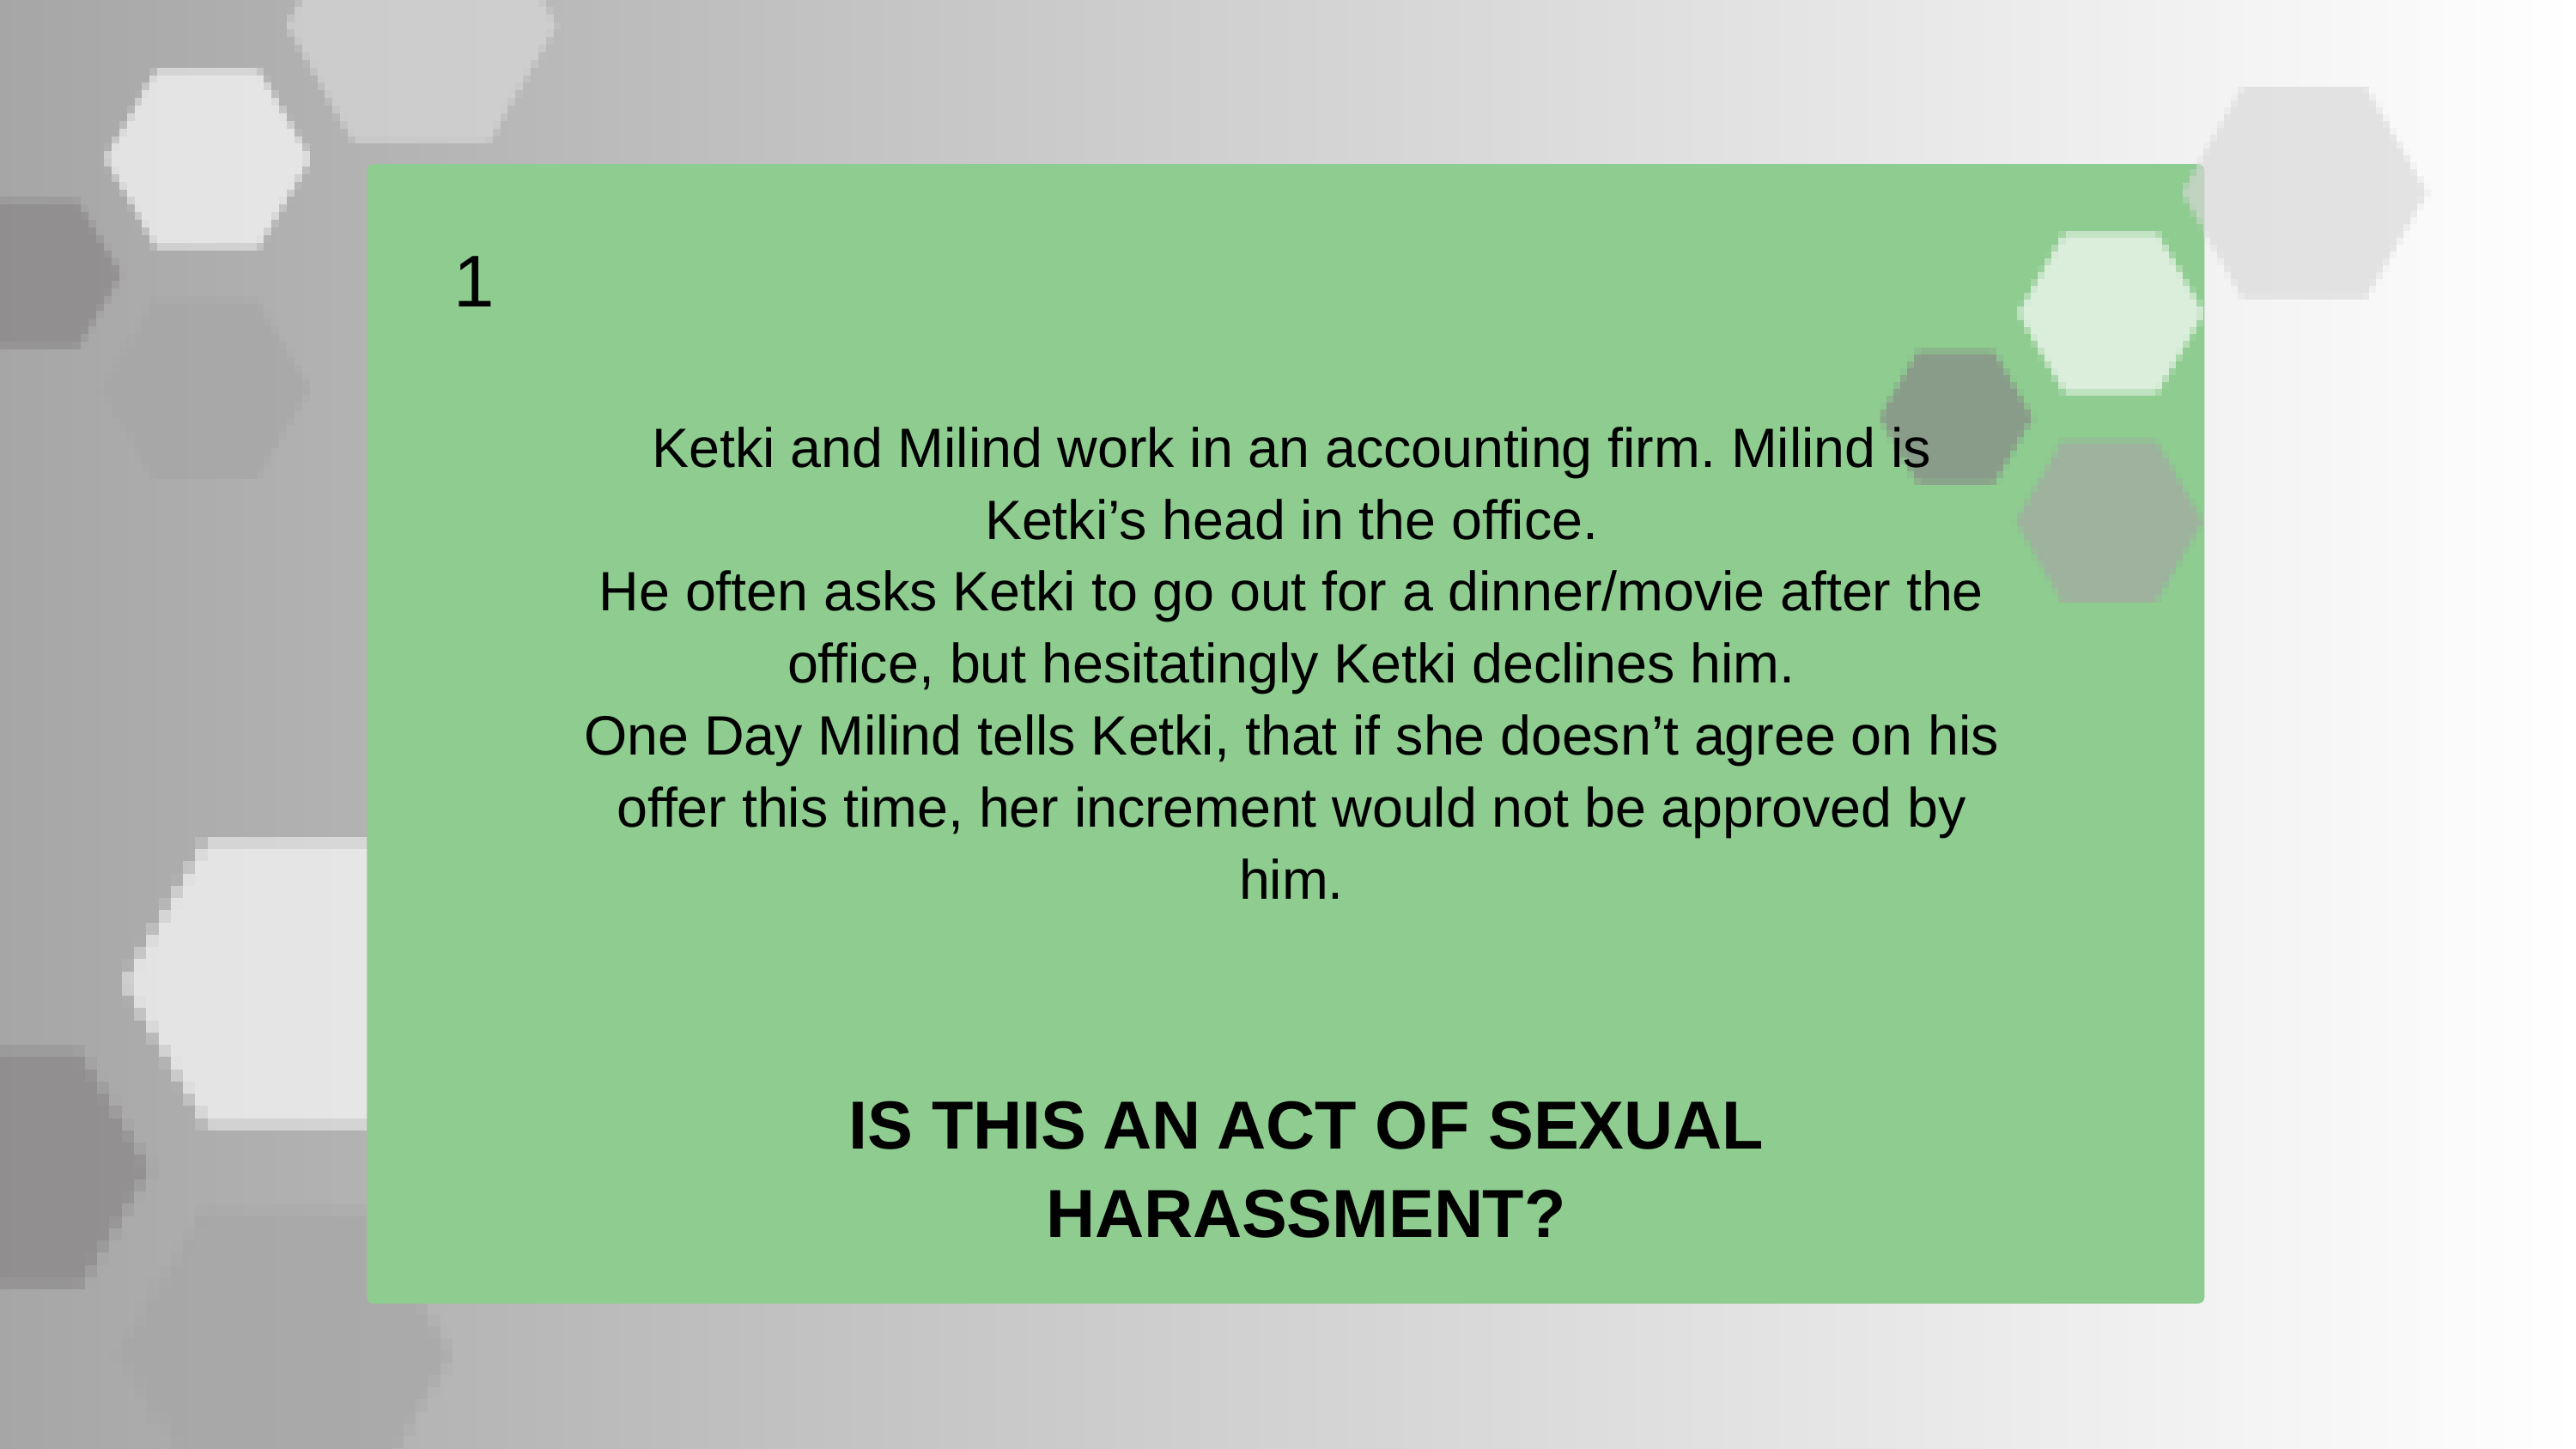

1
Ketki and Milind work in an accounting firm. Milind is Ketki’s head in the office.
He often asks Ketki to go out for a dinner/movie after the office, but hesitatingly Ketki declines him.
One Day Milind tells Ketki, that if she doesn’t agree on his offer this time, her increment would not be approved by him.

IS THIS AN ACT OF SEXUAL HARASSMENT?